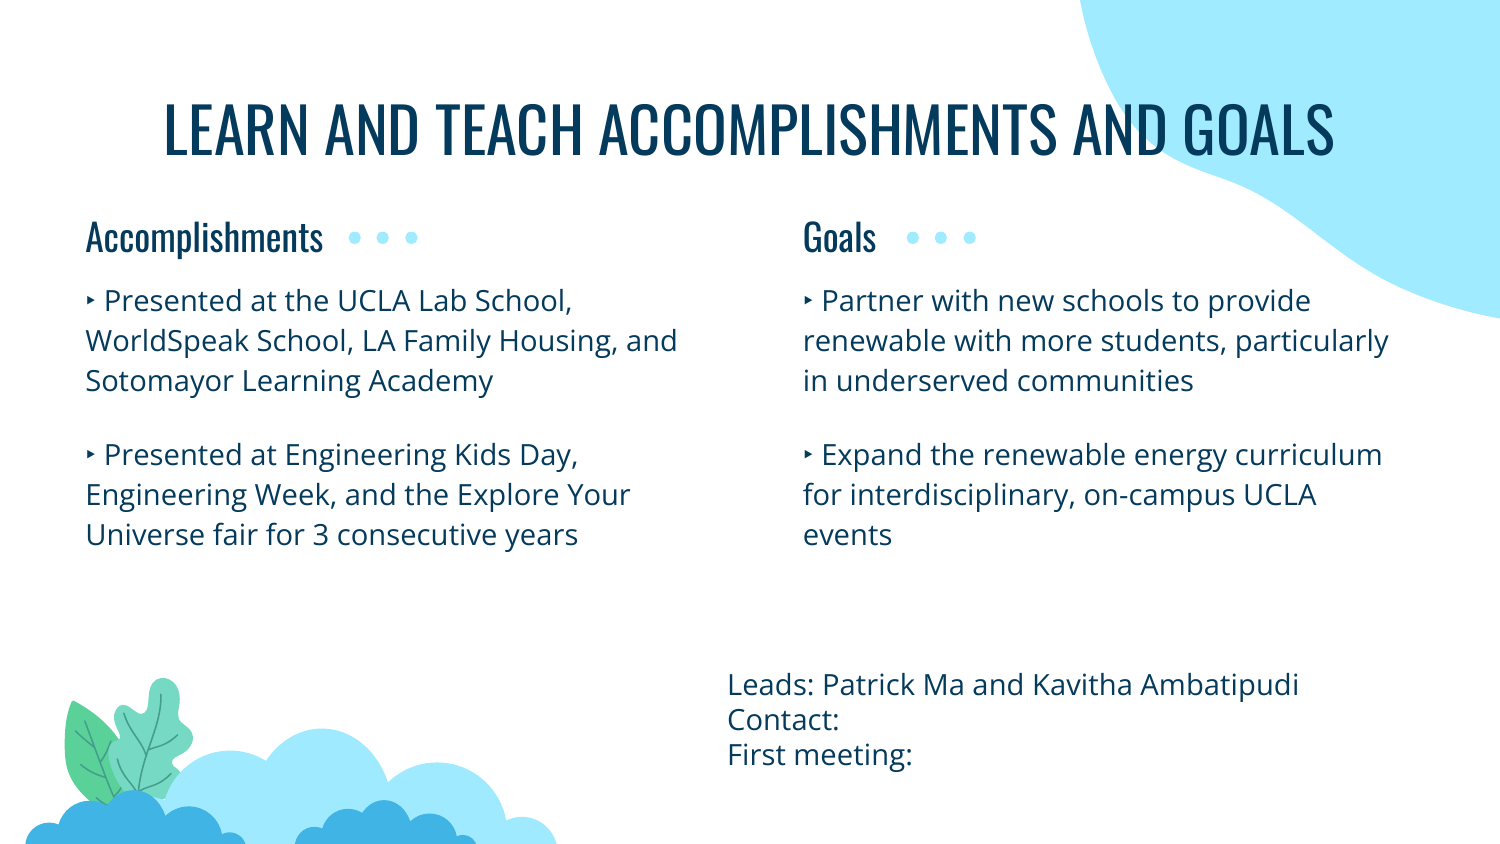

# LEARN AND TEACH ACCOMPLISHMENTS AND GOALS
Accomplishments
Goals

‣ Presented at the UCLA Lab School, WorldSpeak School, LA Family Housing, and Sotomayor Learning Academy
‣ Presented at Engineering Kids Day, Engineering Week, and the Explore Your Universe fair for 3 consecutive years

‣ Partner with new schools to provide renewable with more students, particularly in underserved communities
‣ Expand the renewable energy curriculum for interdisciplinary, on-campus UCLA events

Leads: Patrick Ma and Kavitha Ambatipudi
Contact:
First meeting: